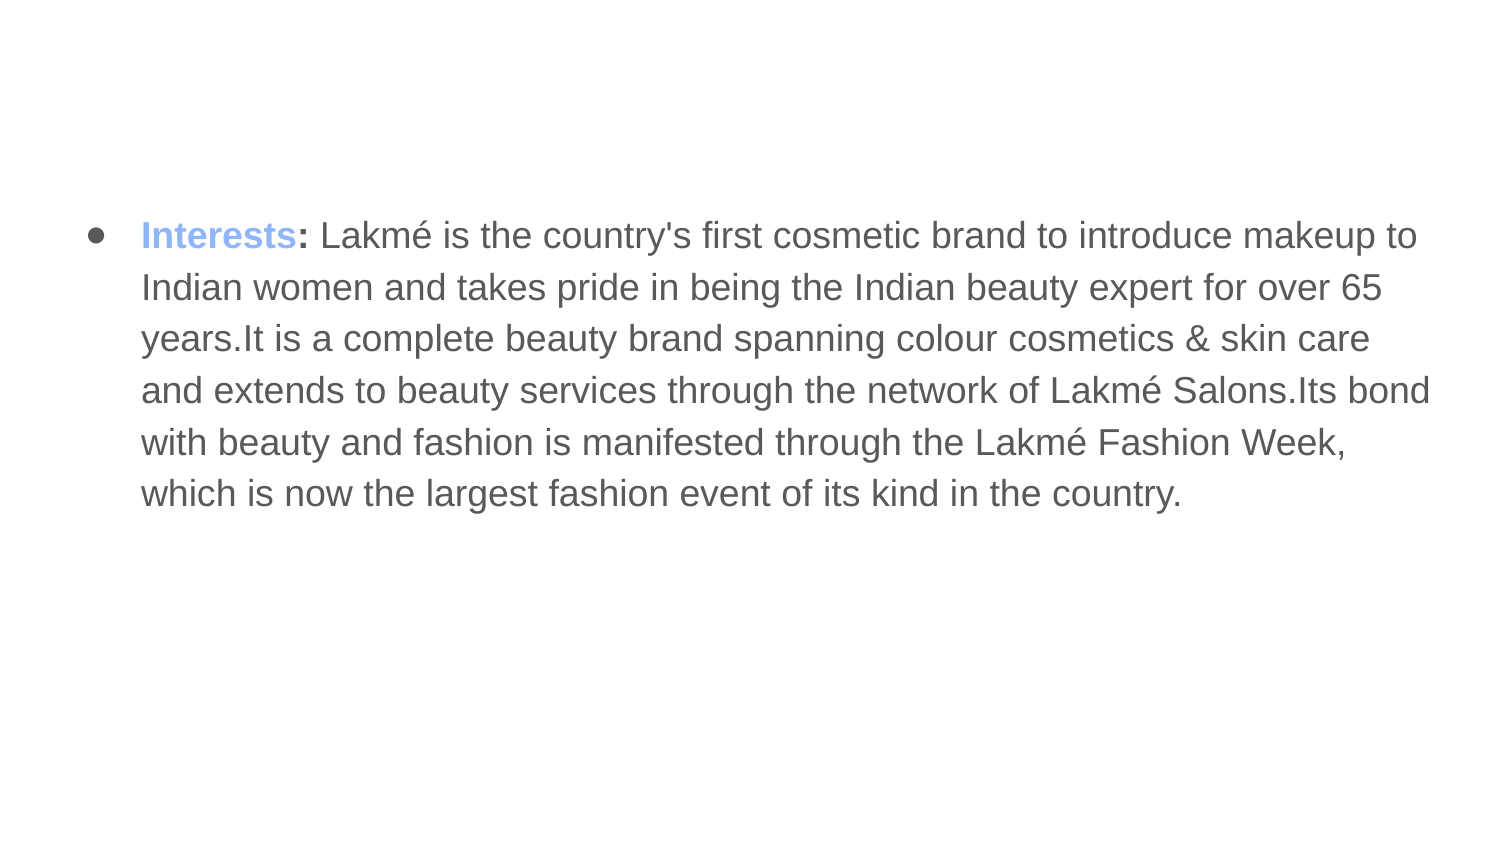

Interests: Lakmé is the country's first cosmetic brand to introduce makeup to Indian women and takes pride in being the Indian beauty expert for over 65 years.It is a complete beauty brand spanning colour cosmetics & skin care and extends to beauty services through the network of Lakmé Salons.Its bond with beauty and fashion is manifested through the Lakmé Fashion Week, which is now the largest fashion event of its kind in the country.